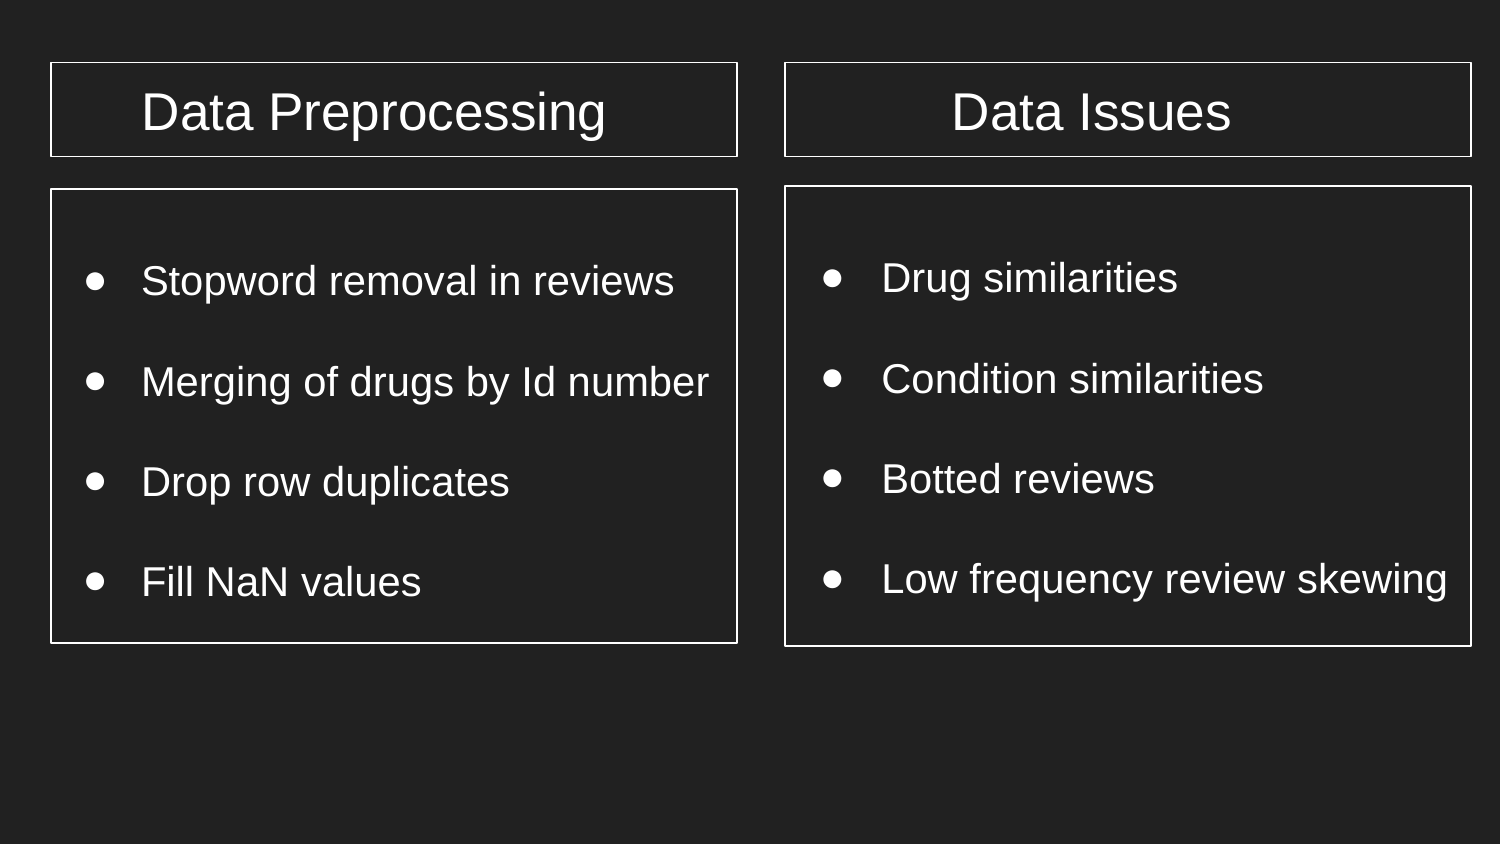

# Data Preprocessing
Data Issues
Drug similarities
Condition similarities
Botted reviews
Low frequency review skewing

Stopword removal in reviews
Merging of drugs by Id number
Drop row duplicates
Fill NaN values